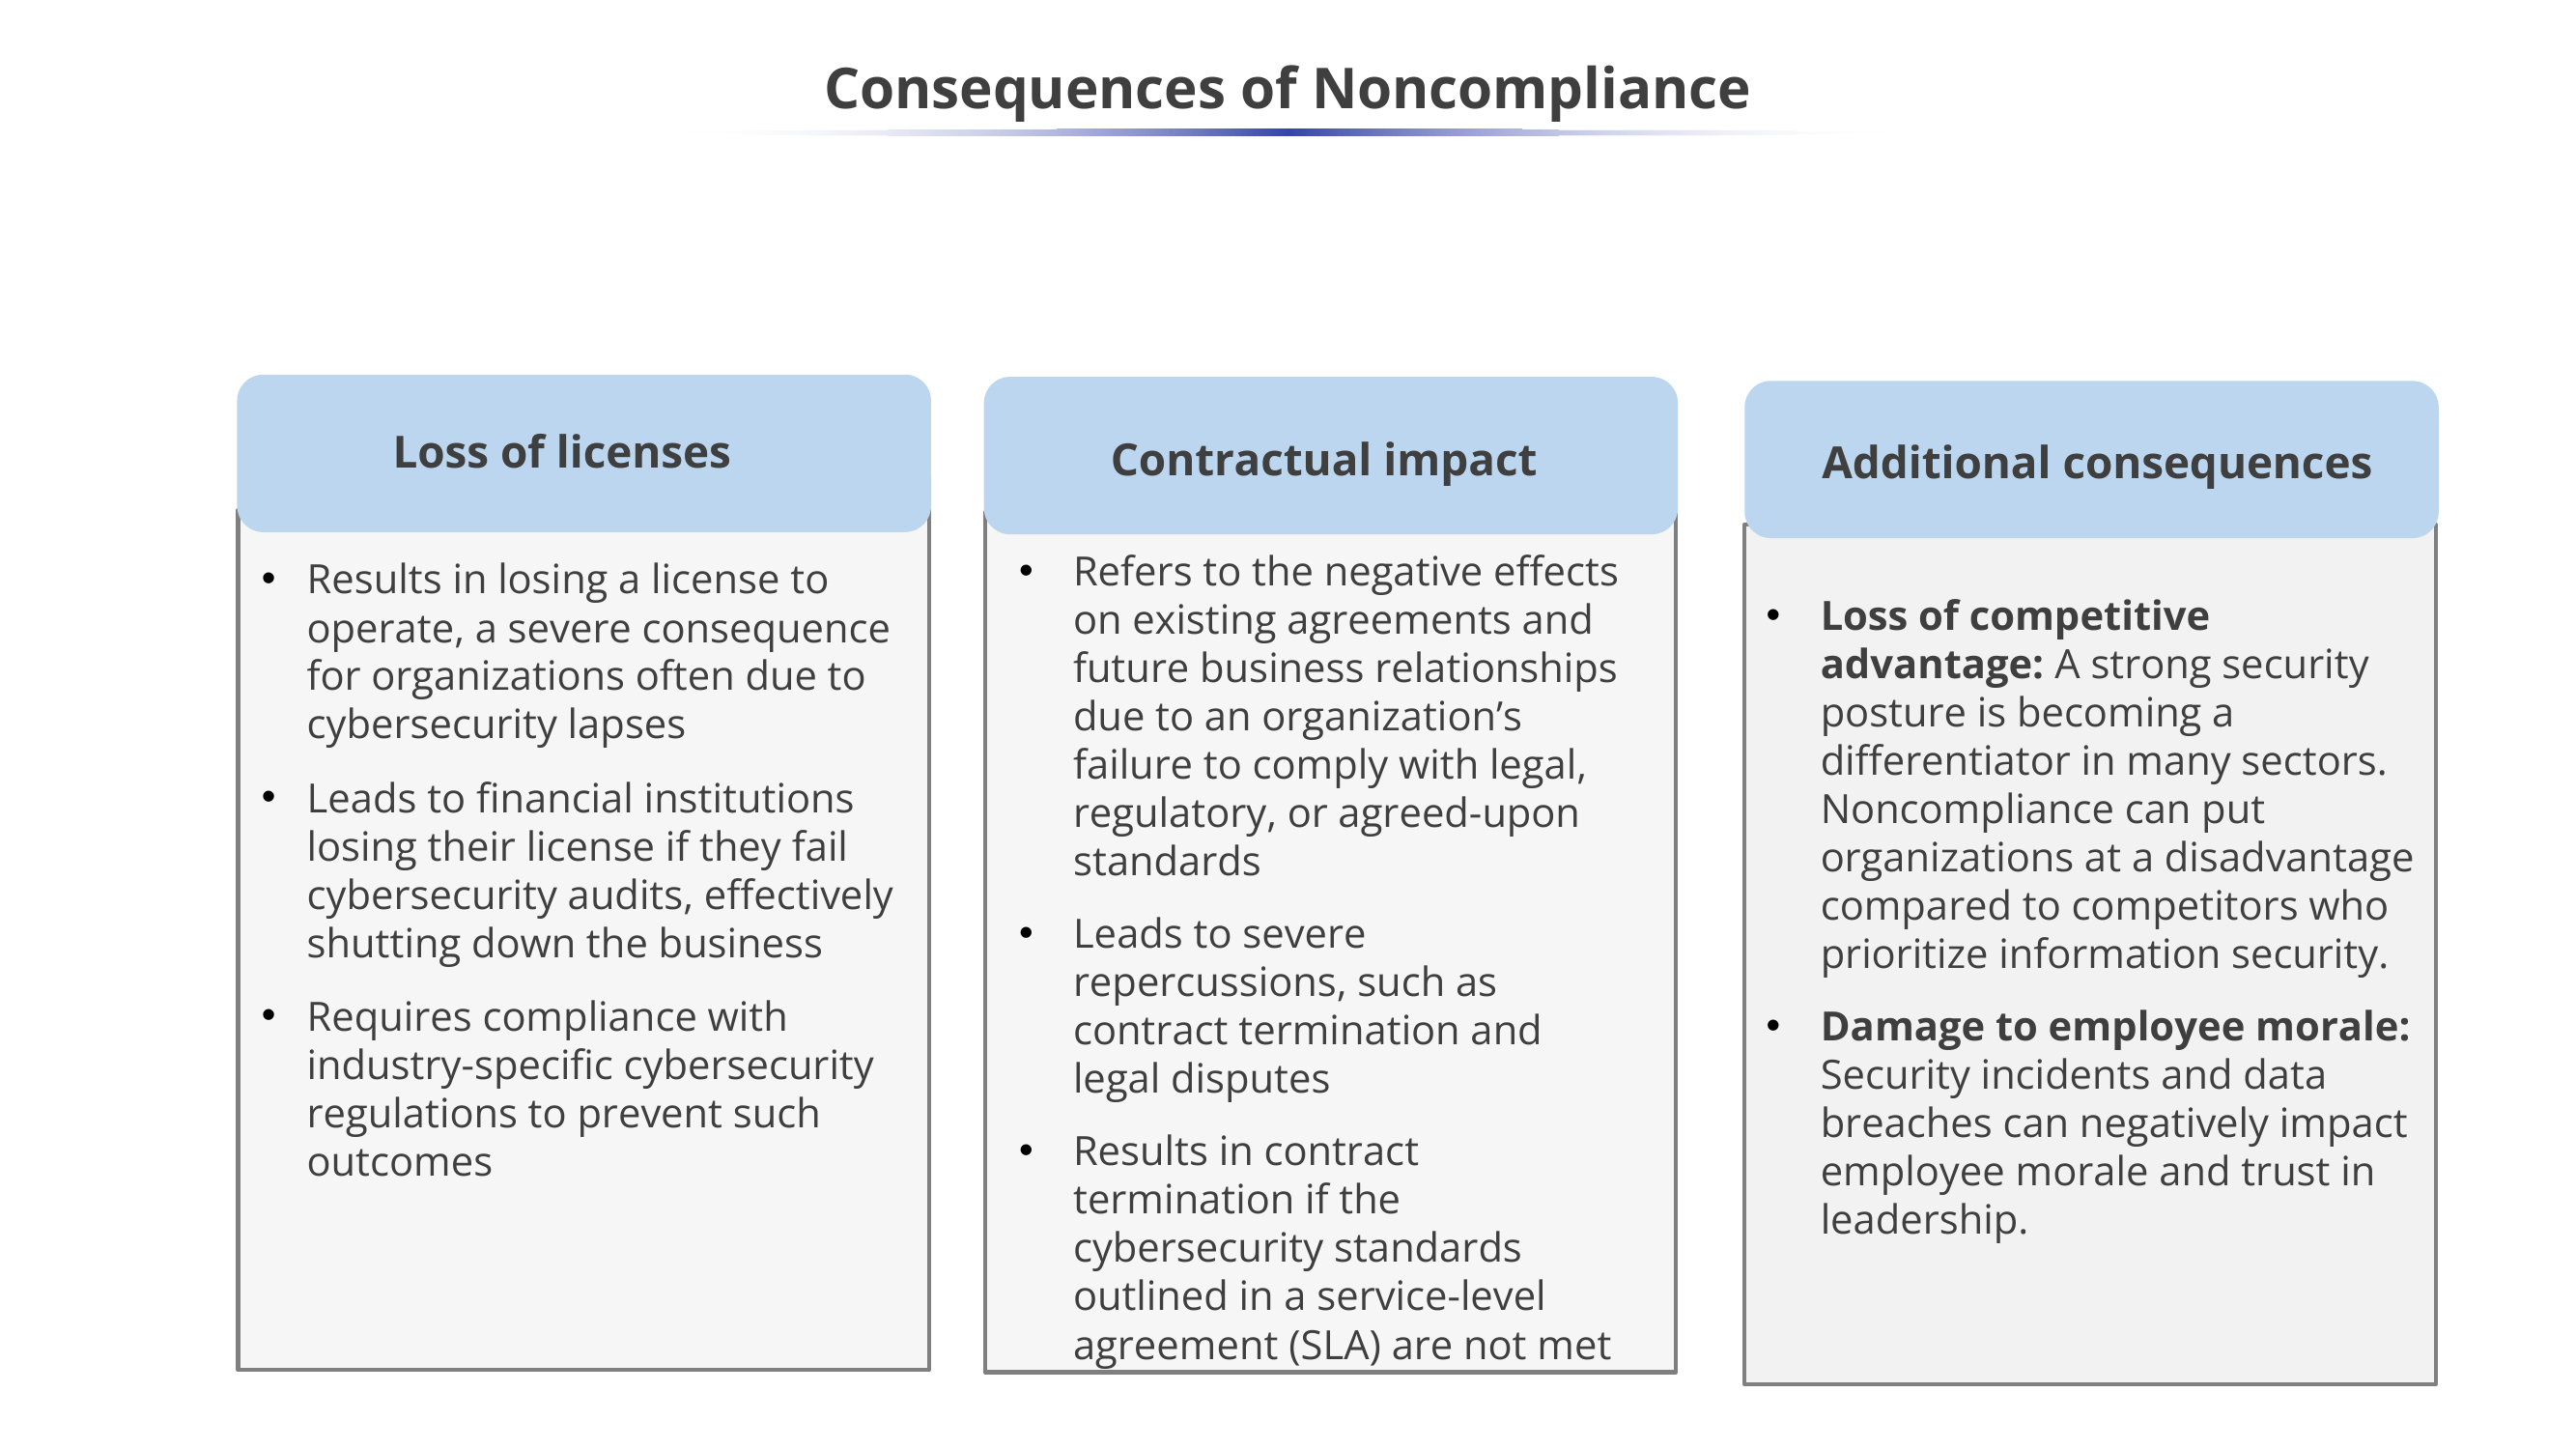

# Consequences of Noncompliance

Loss of licenses

Contractual impact

Additional consequences

Refers to the negative effects on existing agreements and future business relationships due to an organization’s failure to comply with legal, regulatory, or agreed-upon standards

Leads to severe repercussions, such as contract termination and legal disputes

Results in contract termination if the cybersecurity standards outlined in a service-level agreement (SLA) are not met
Results in losing a license to operate, a severe consequence for organizations often due to cybersecurity lapses
Leads to financial institutions losing their license if they fail cybersecurity audits, effectively shutting down the business
Requires compliance with industry-specific cybersecurity regulations to prevent such outcomes
Loss of competitive advantage: A strong security posture is becoming a differentiator in many sectors. Noncompliance can put organizations at a disadvantage compared to competitors who prioritize information security.

Damage to employee morale: Security incidents and data breaches can negatively impact employee morale and trust in leadership.